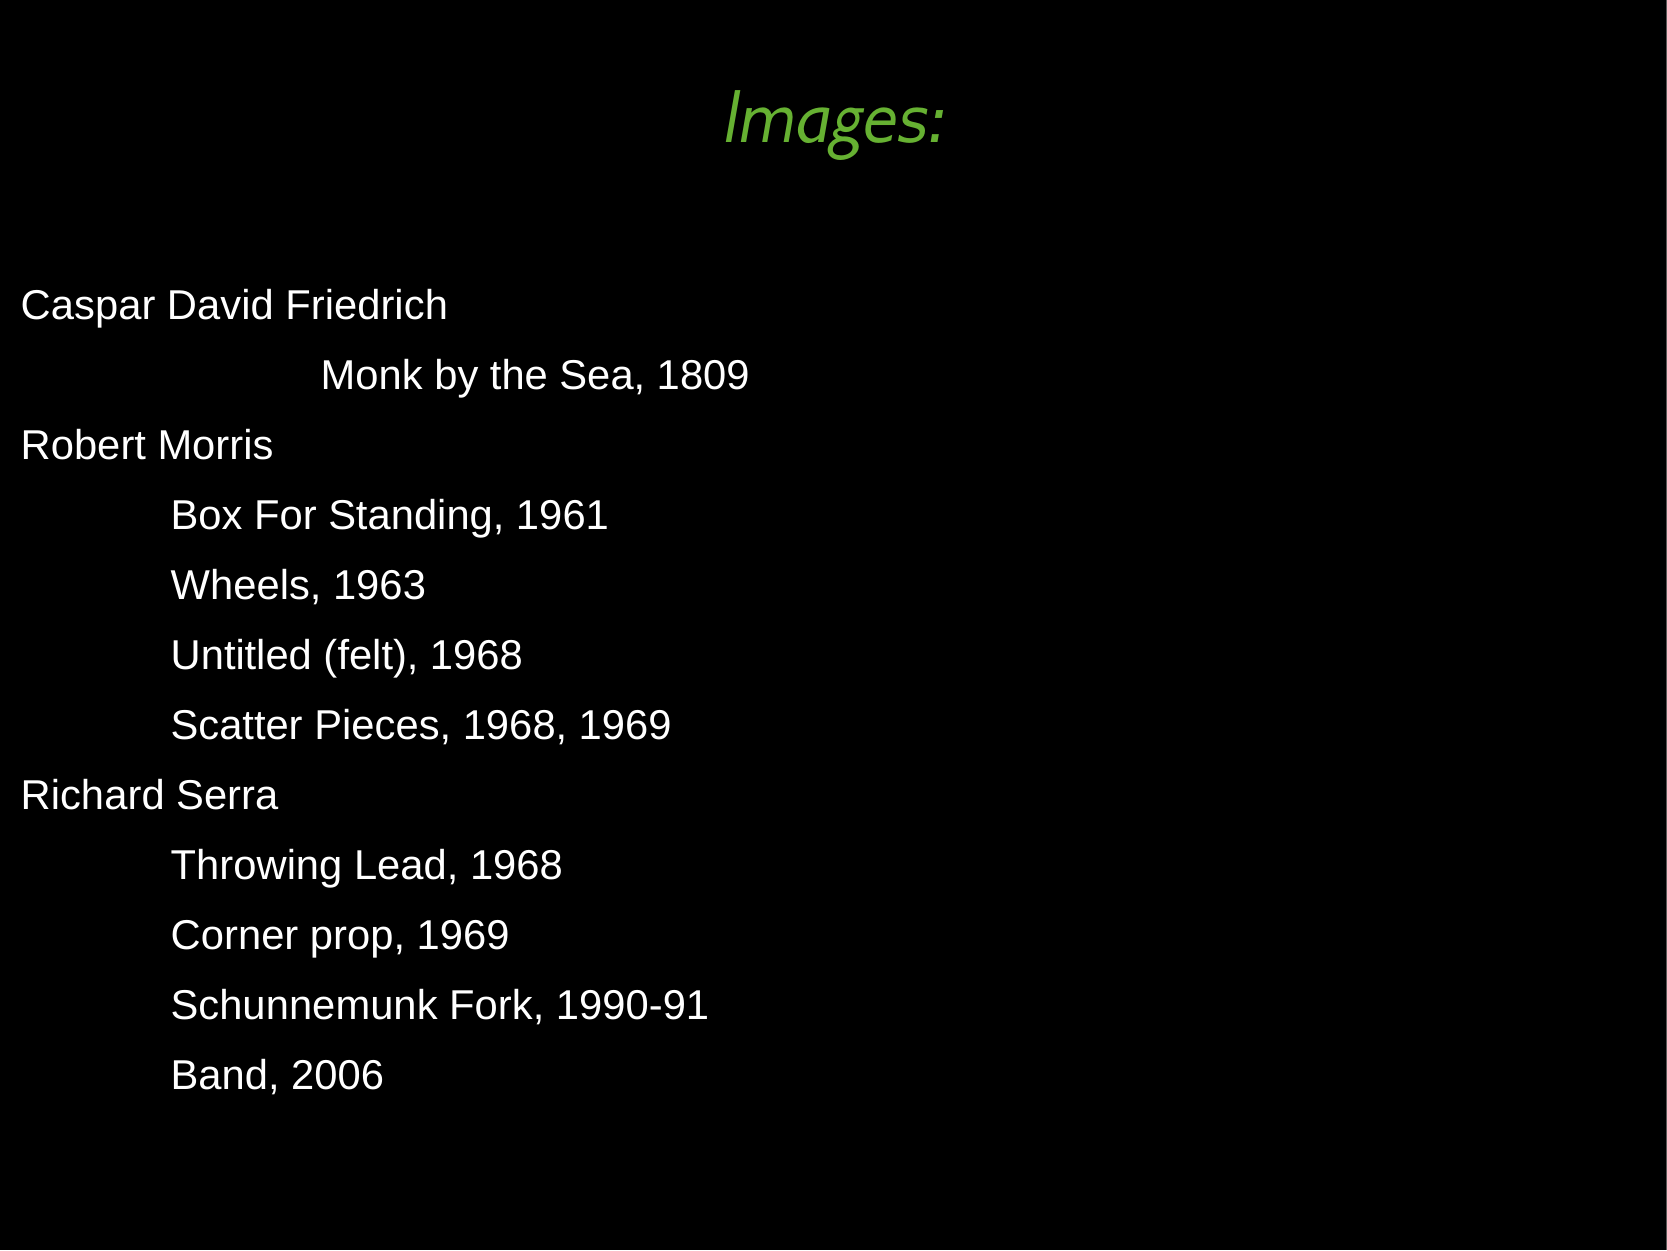

Images:
Caspar David Friedrich
		Monk by the Sea, 1809
Robert Morris
	Box For Standing, 1961
	Wheels, 1963
	Untitled (felt), 1968
	Scatter Pieces, 1968, 1969
Richard Serra
	Throwing Lead, 1968
	Corner prop, 1969
	Schunnemunk Fork, 1990-91
	Band, 2006